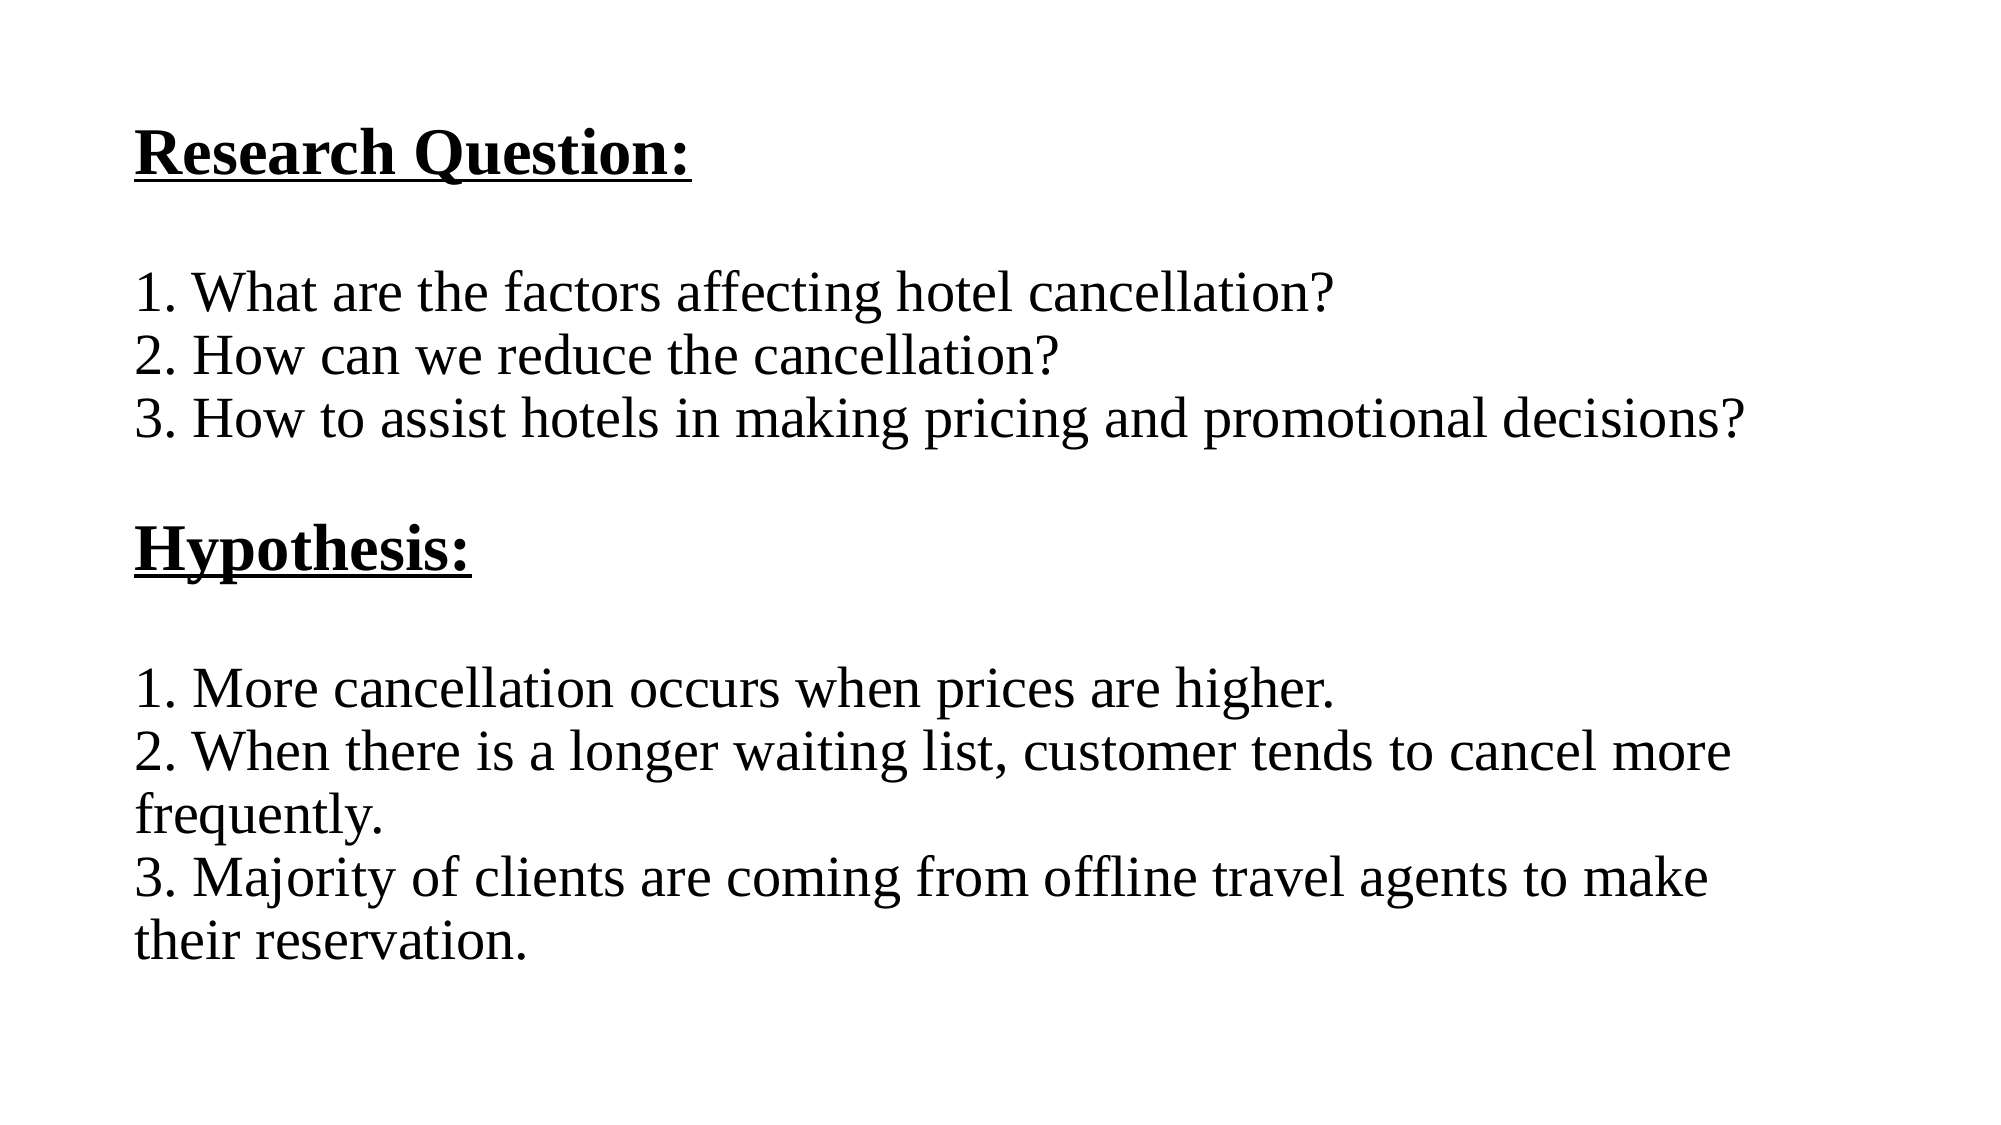

# Research Question: 1. What are the factors affecting hotel cancellation? 2. How can we reduce the cancellation? 3. How to assist hotels in making pricing and promotional decisions? Hypothesis: 1. More cancellation occurs when prices are higher. 2. When there is a longer waiting list, customer tends to cancel more frequently. 3. Majority of clients are coming from offline travel agents to make their reservation.